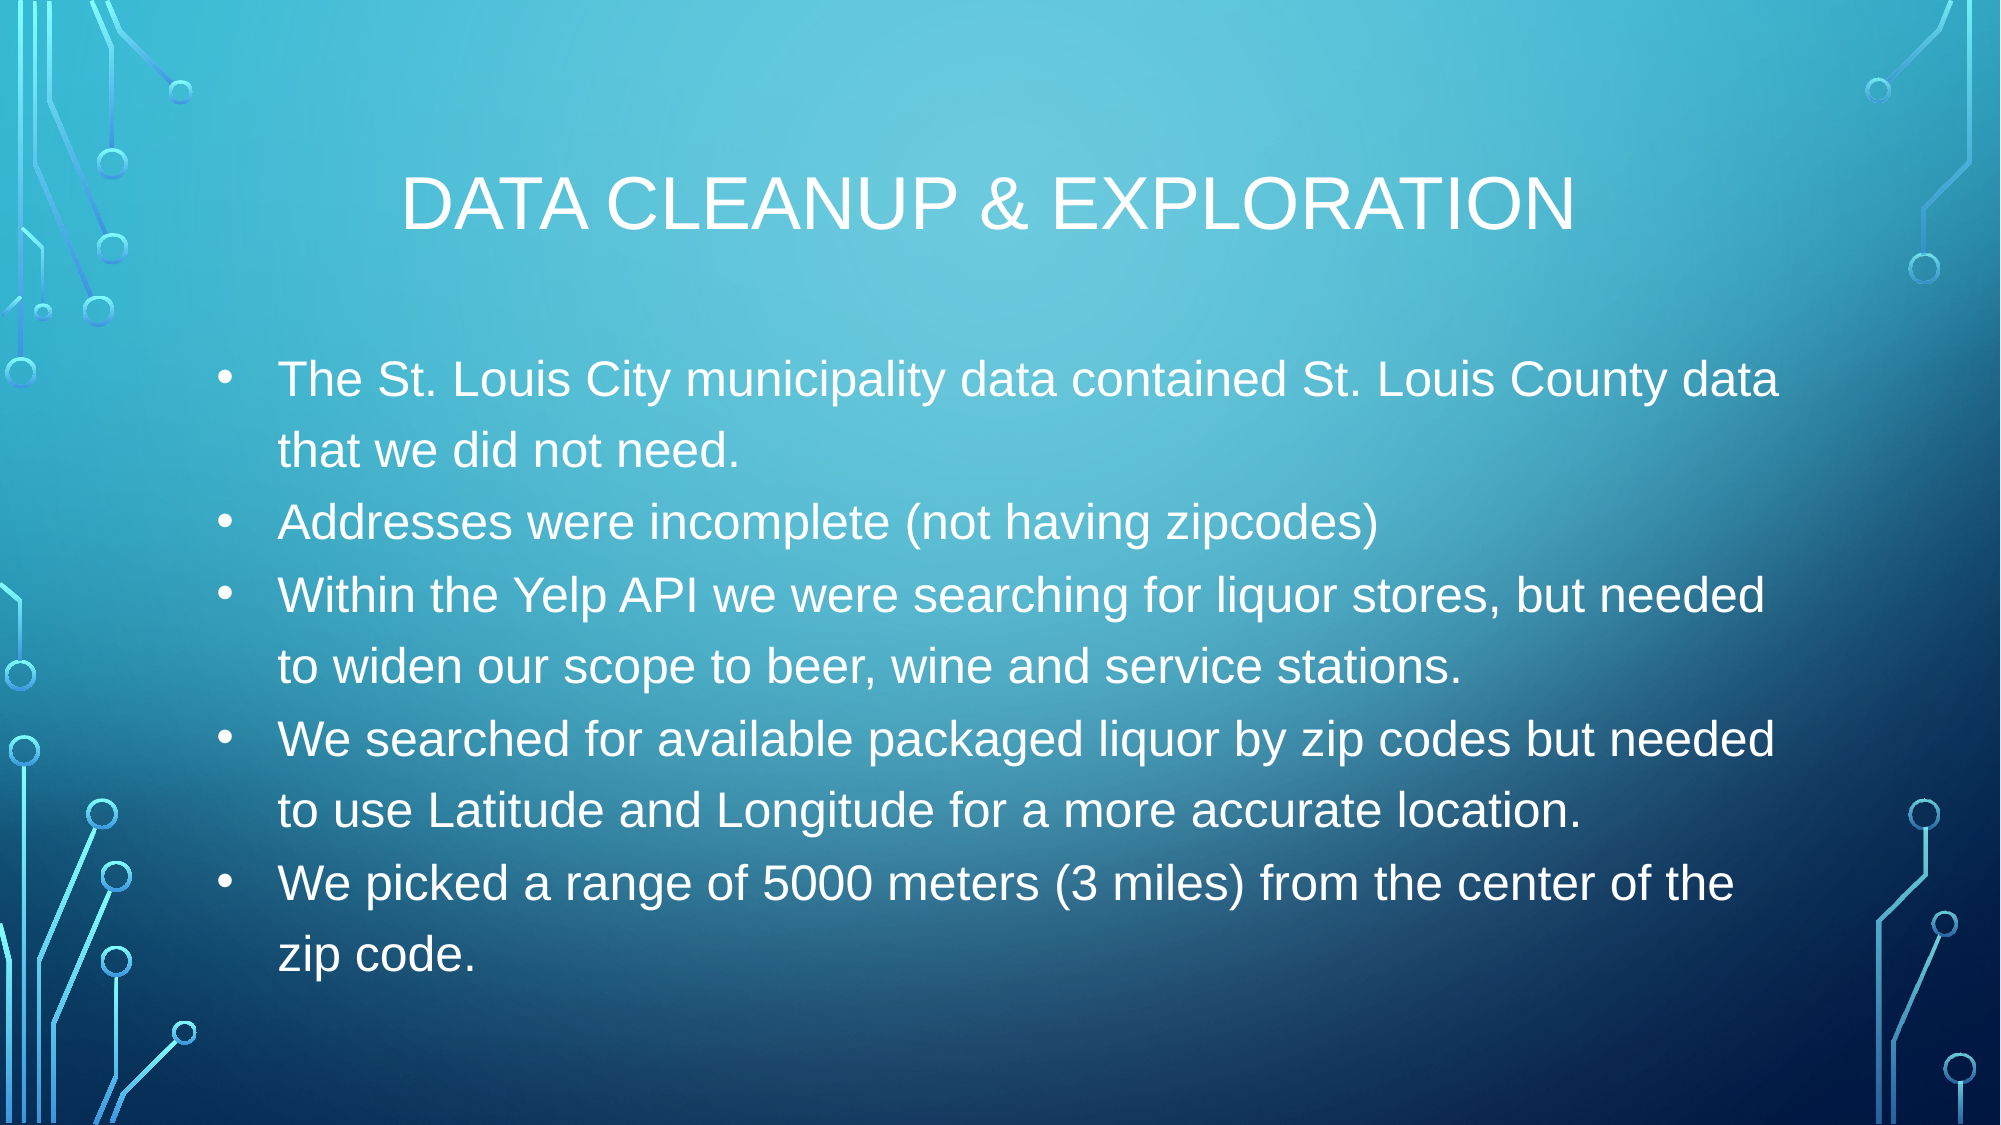

# DATA CLEANUP & EXPLORATION
The St. Louis City municipality data contained St. Louis County data that we did not need.
Addresses were incomplete (not having zipcodes)
Within the Yelp API we were searching for liquor stores, but needed to widen our scope to beer, wine and service stations.
We searched for available packaged liquor by zip codes but needed to use Latitude and Longitude for a more accurate location.
We picked a range of 5000 meters (3 miles) from the center of the zip code.